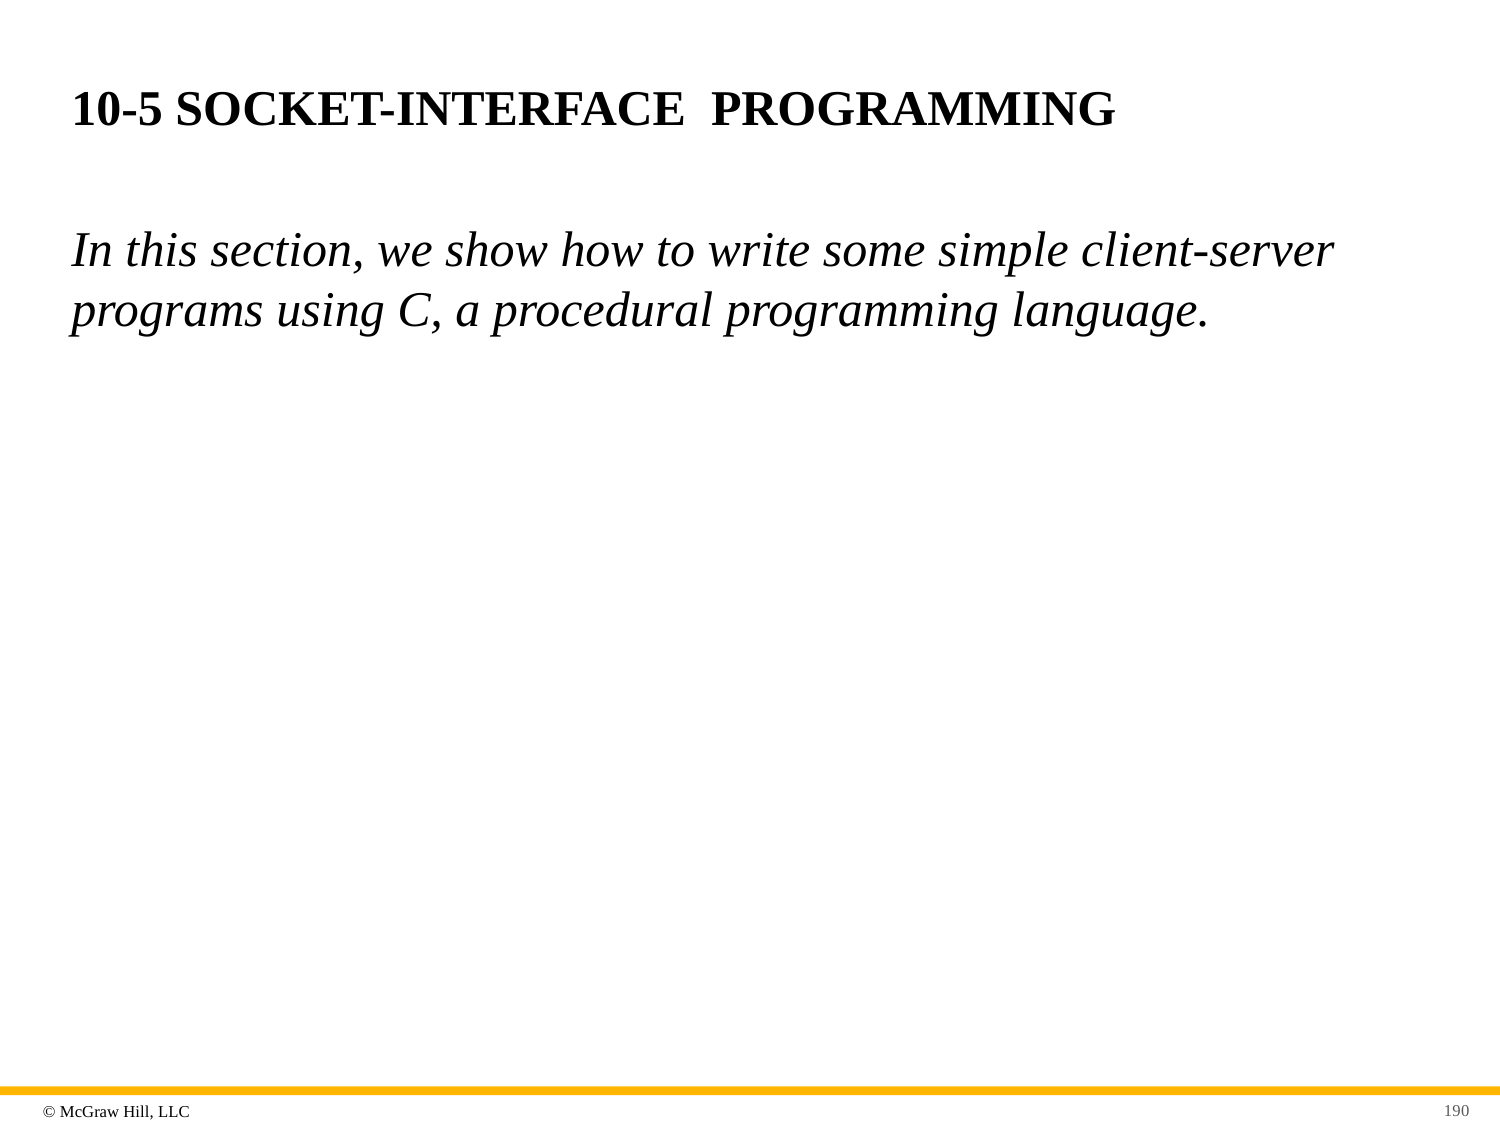

# 10-5 SOCKET-INTERFACE  PROGRAMMING
In this section, we show how to write some simple client-server programs using C, a procedural programming language.
190